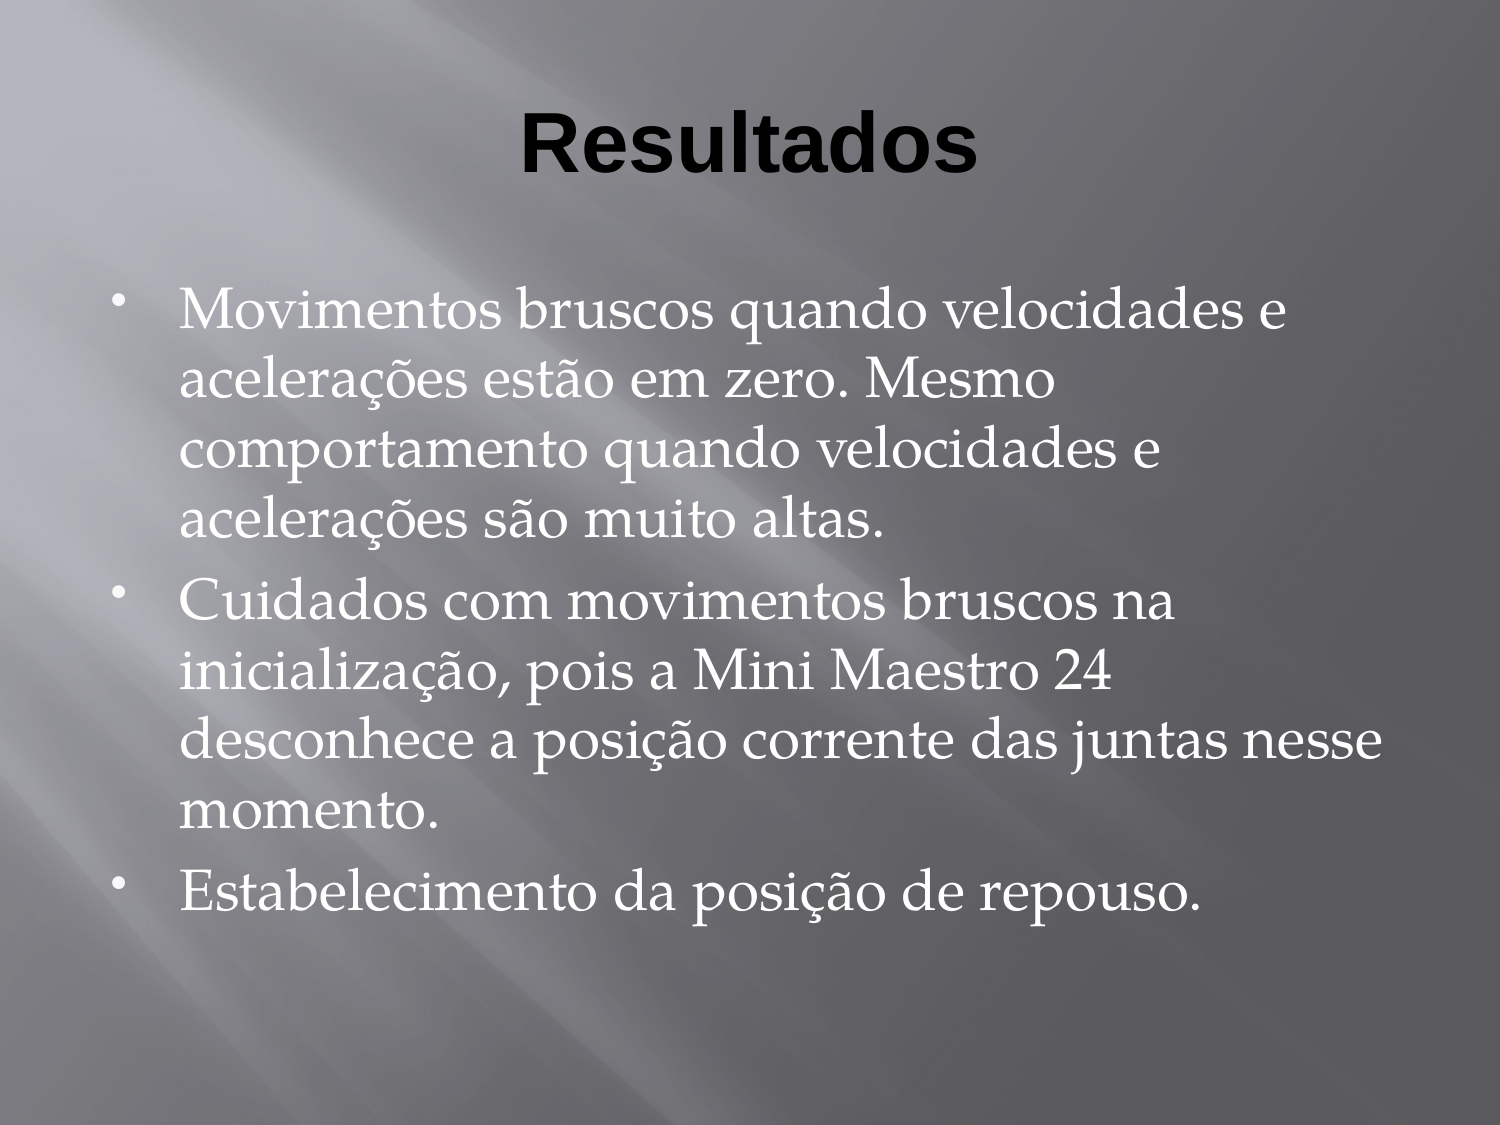

# Resultados
Movimentos bruscos quando velocidades e acelerações estão em zero. Mesmo comportamento quando velocidades e acelerações são muito altas.
Cuidados com movimentos bruscos na inicialização, pois a Mini Maestro 24 desconhece a posição corrente das juntas nesse momento.
Estabelecimento da posição de repouso.